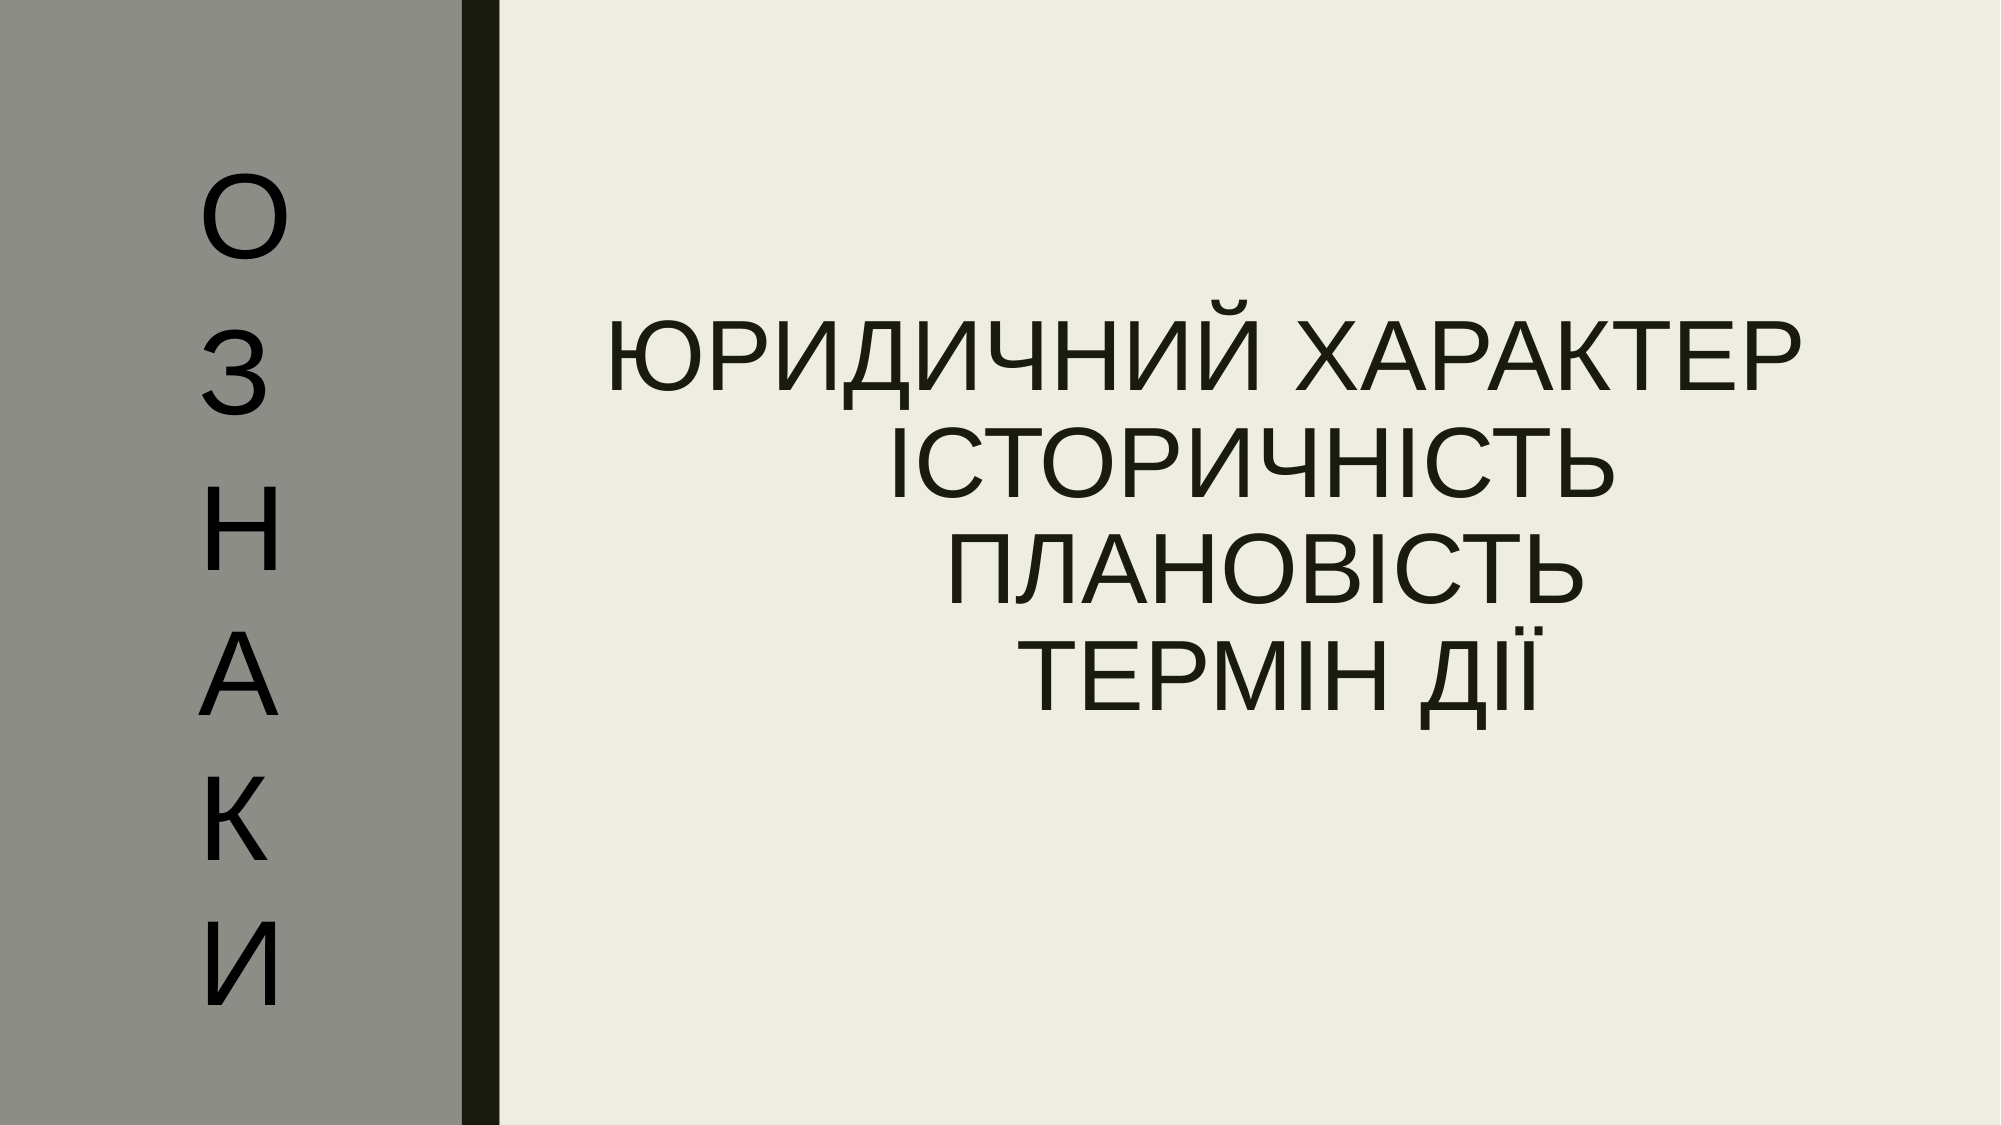

О
З
Н
А
К
И
# Юридичний характер  Історичність Плановість Термін дії